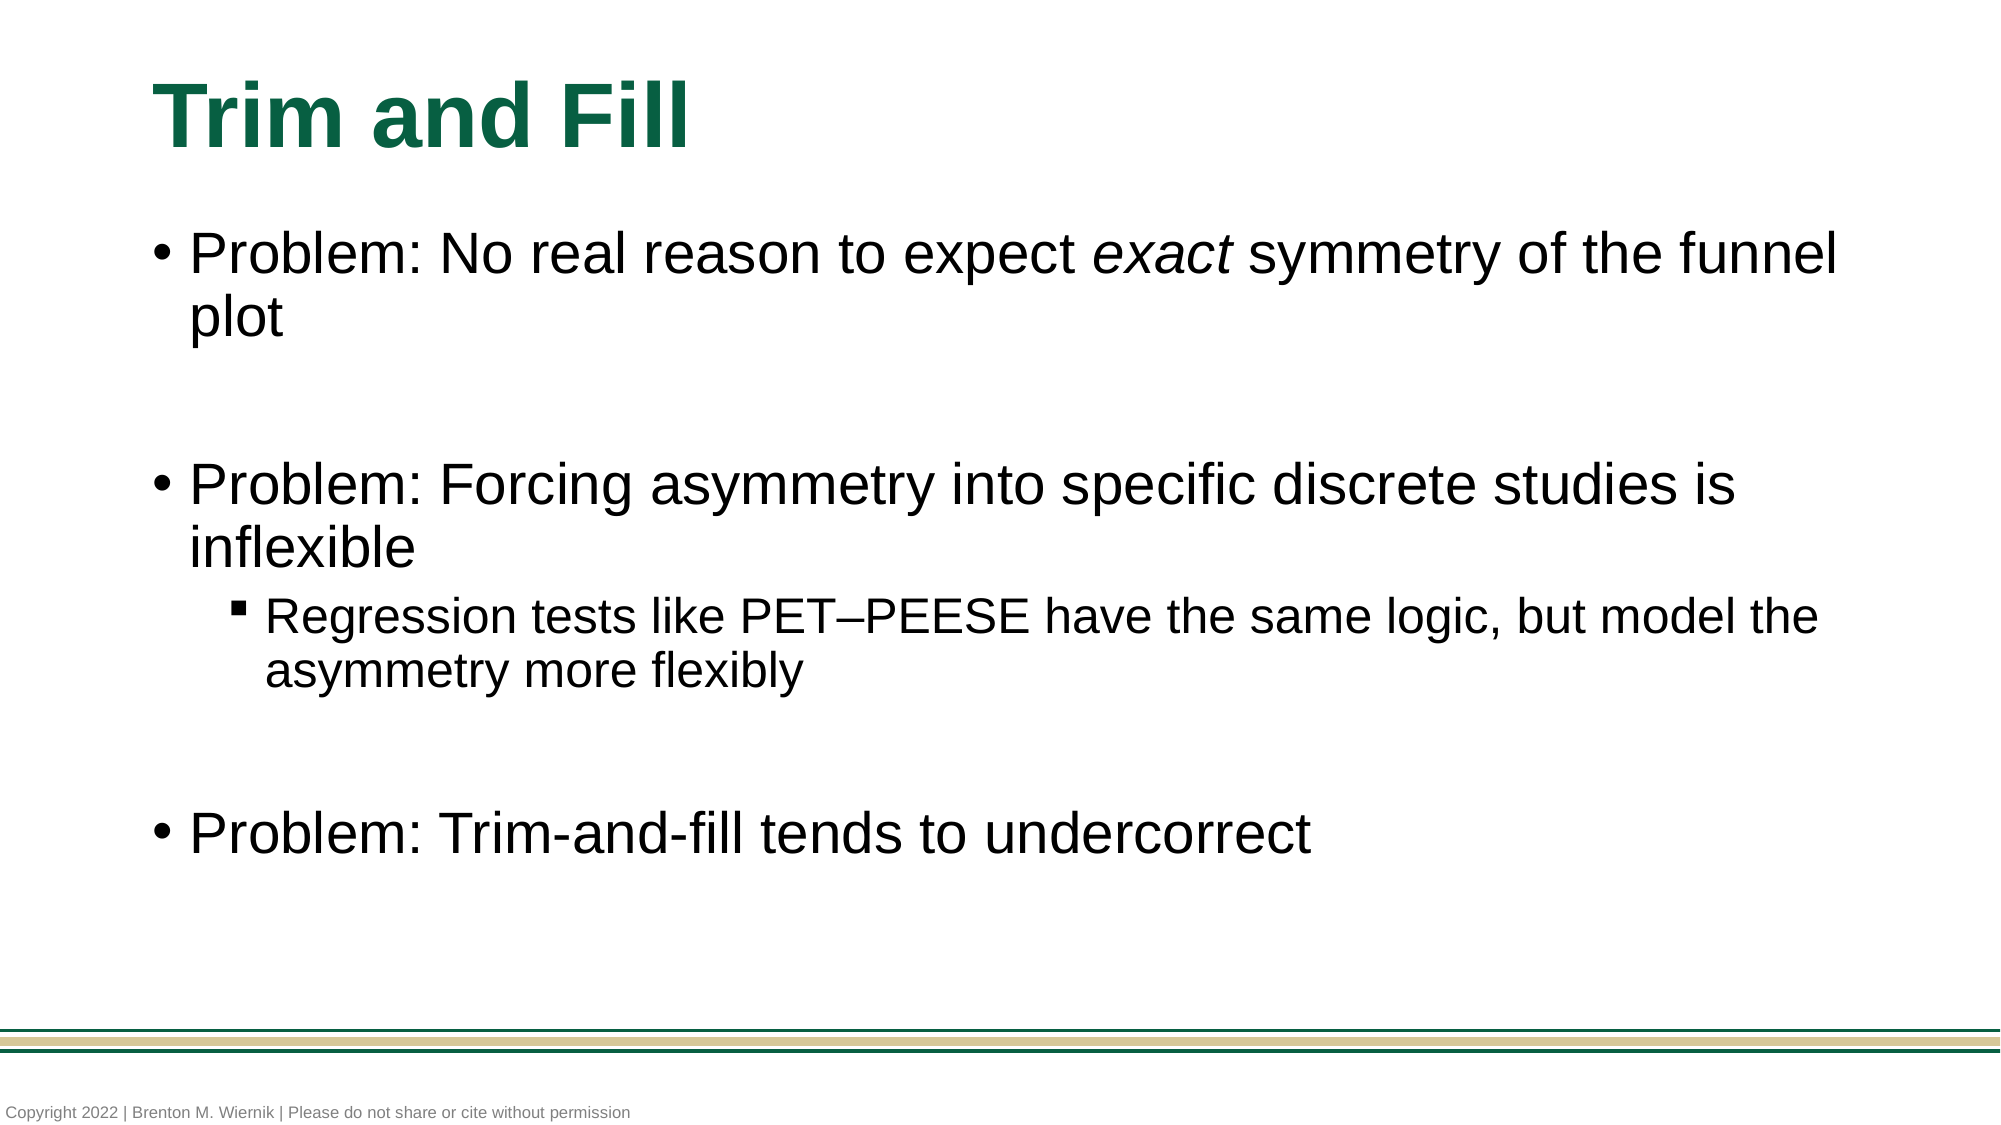

# Trim and Fill
Problem: No real reason to expect exact symmetry of the funnel plot

Problem: Forcing asymmetry into specific discrete studies is inflexible
Regression tests like PET–PEESE have the same logic, but model the asymmetry more flexibly

Problem: Trim-and-fill tends to undercorrect